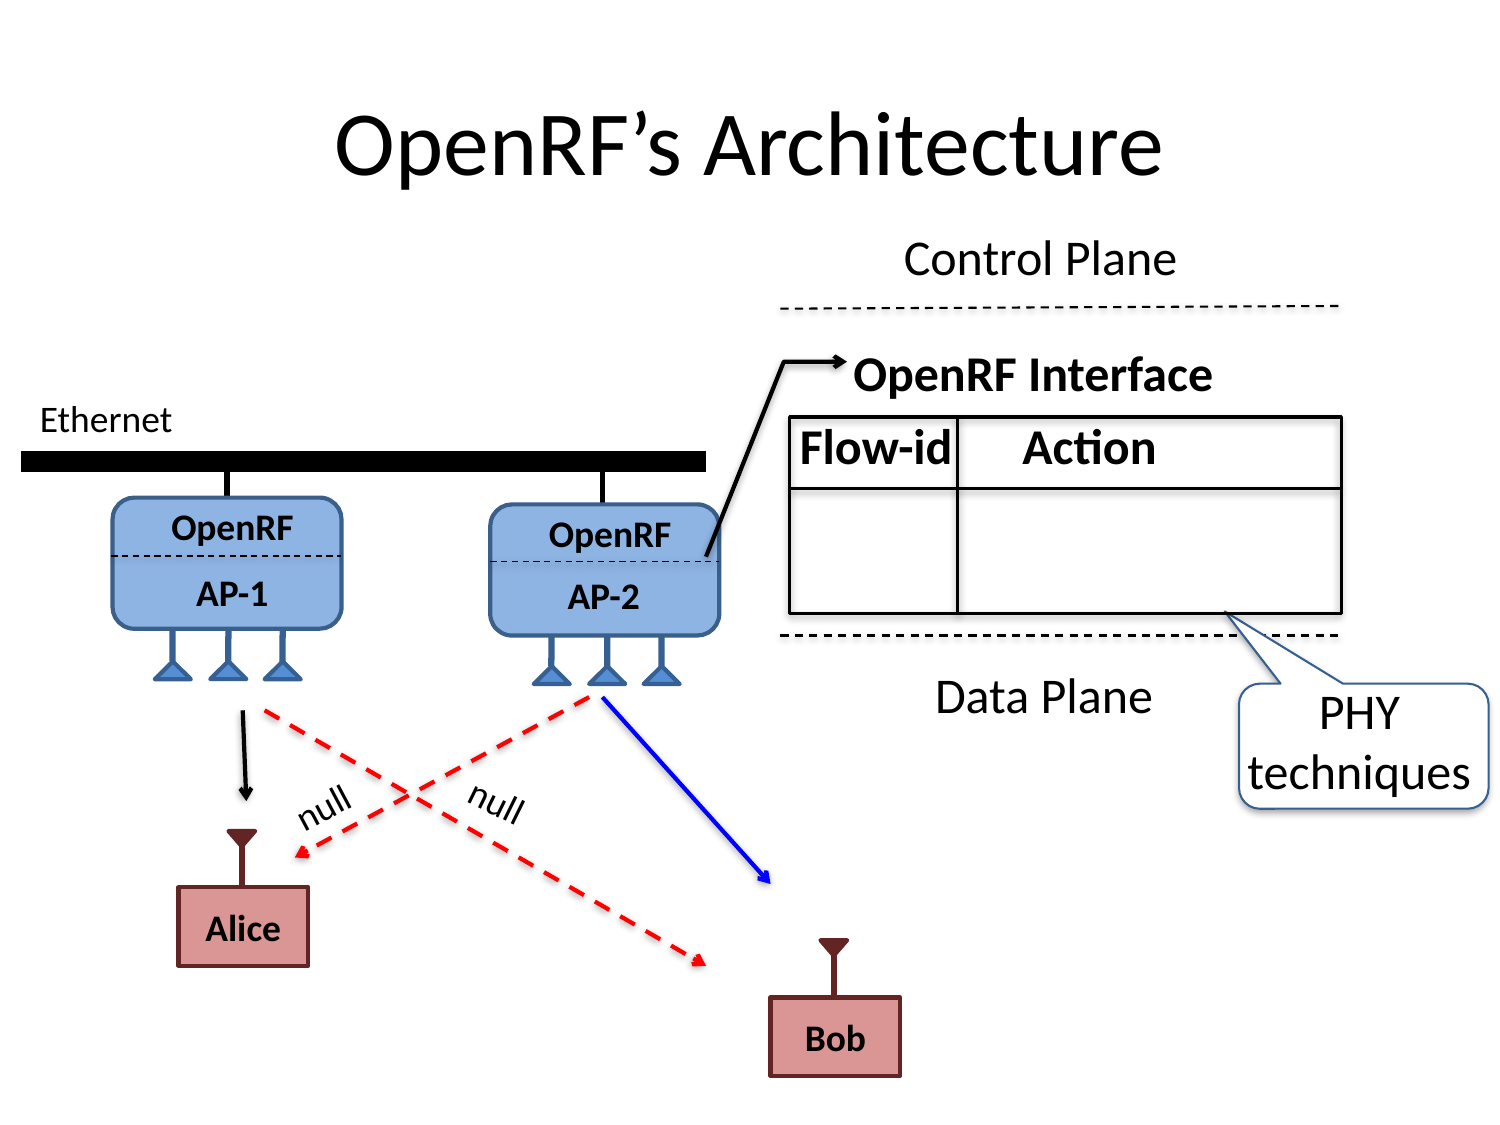

# OpenRF’s Architecture
Control Plane
OpenRF Interface

Ethernet
Action
Flow-id

OpenRF

OpenRF

AP-1
AP-2

Data Plane
PHY
techniques

null
null

Alice

Bob